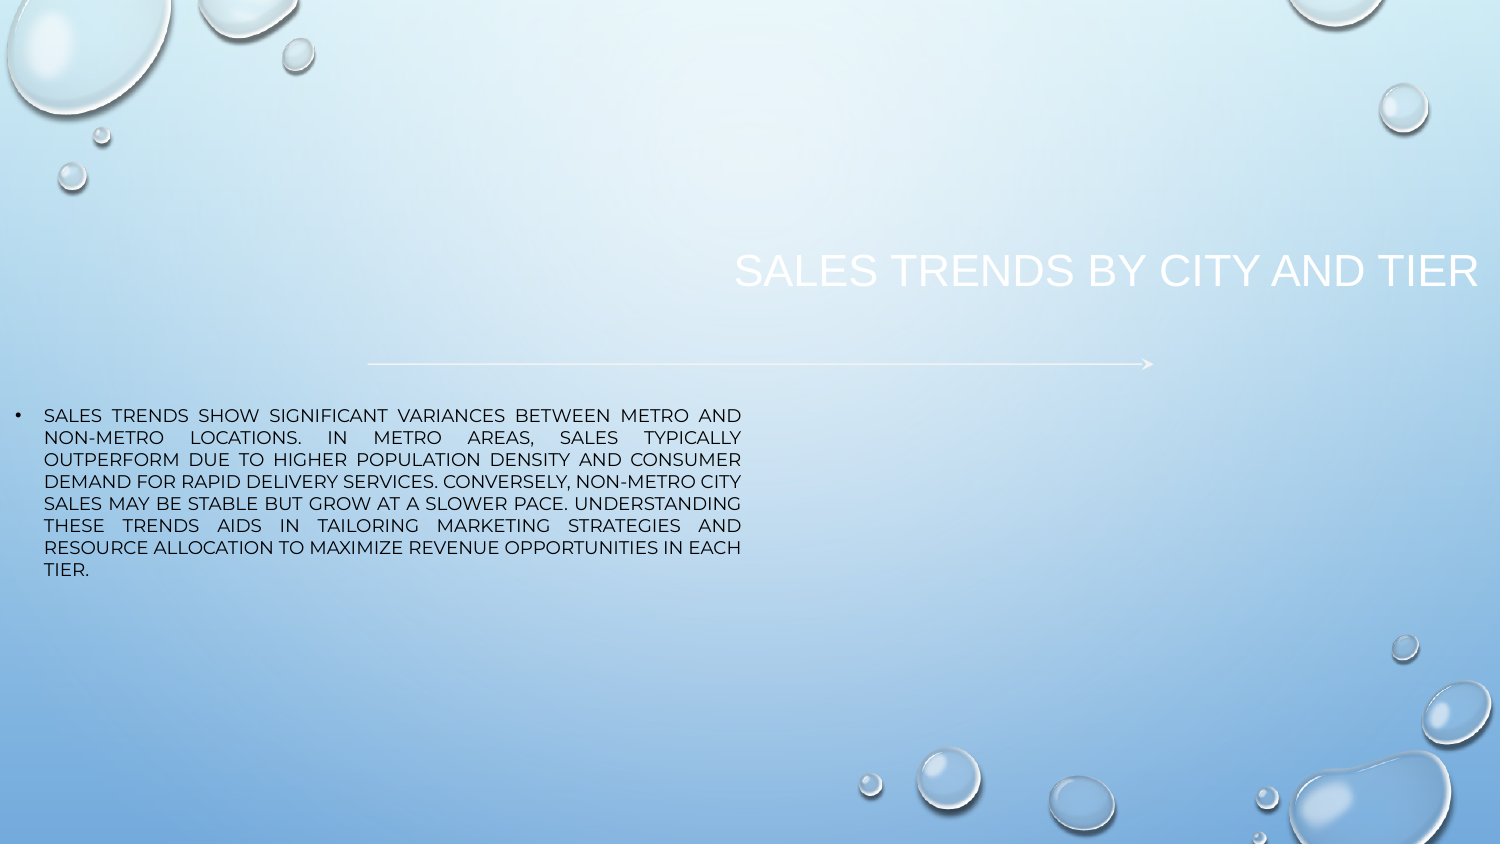

Sales trends by city and tier
Sales trends show significant variances between metro and non-metro locations. In metro areas, sales typically outperform due to higher population density and consumer demand for rapid delivery services. Conversely, non-metro city sales may be stable but grow at a slower pace. Understanding these trends aids in tailoring marketing strategies and resource allocation to maximize revenue opportunities in each tier.